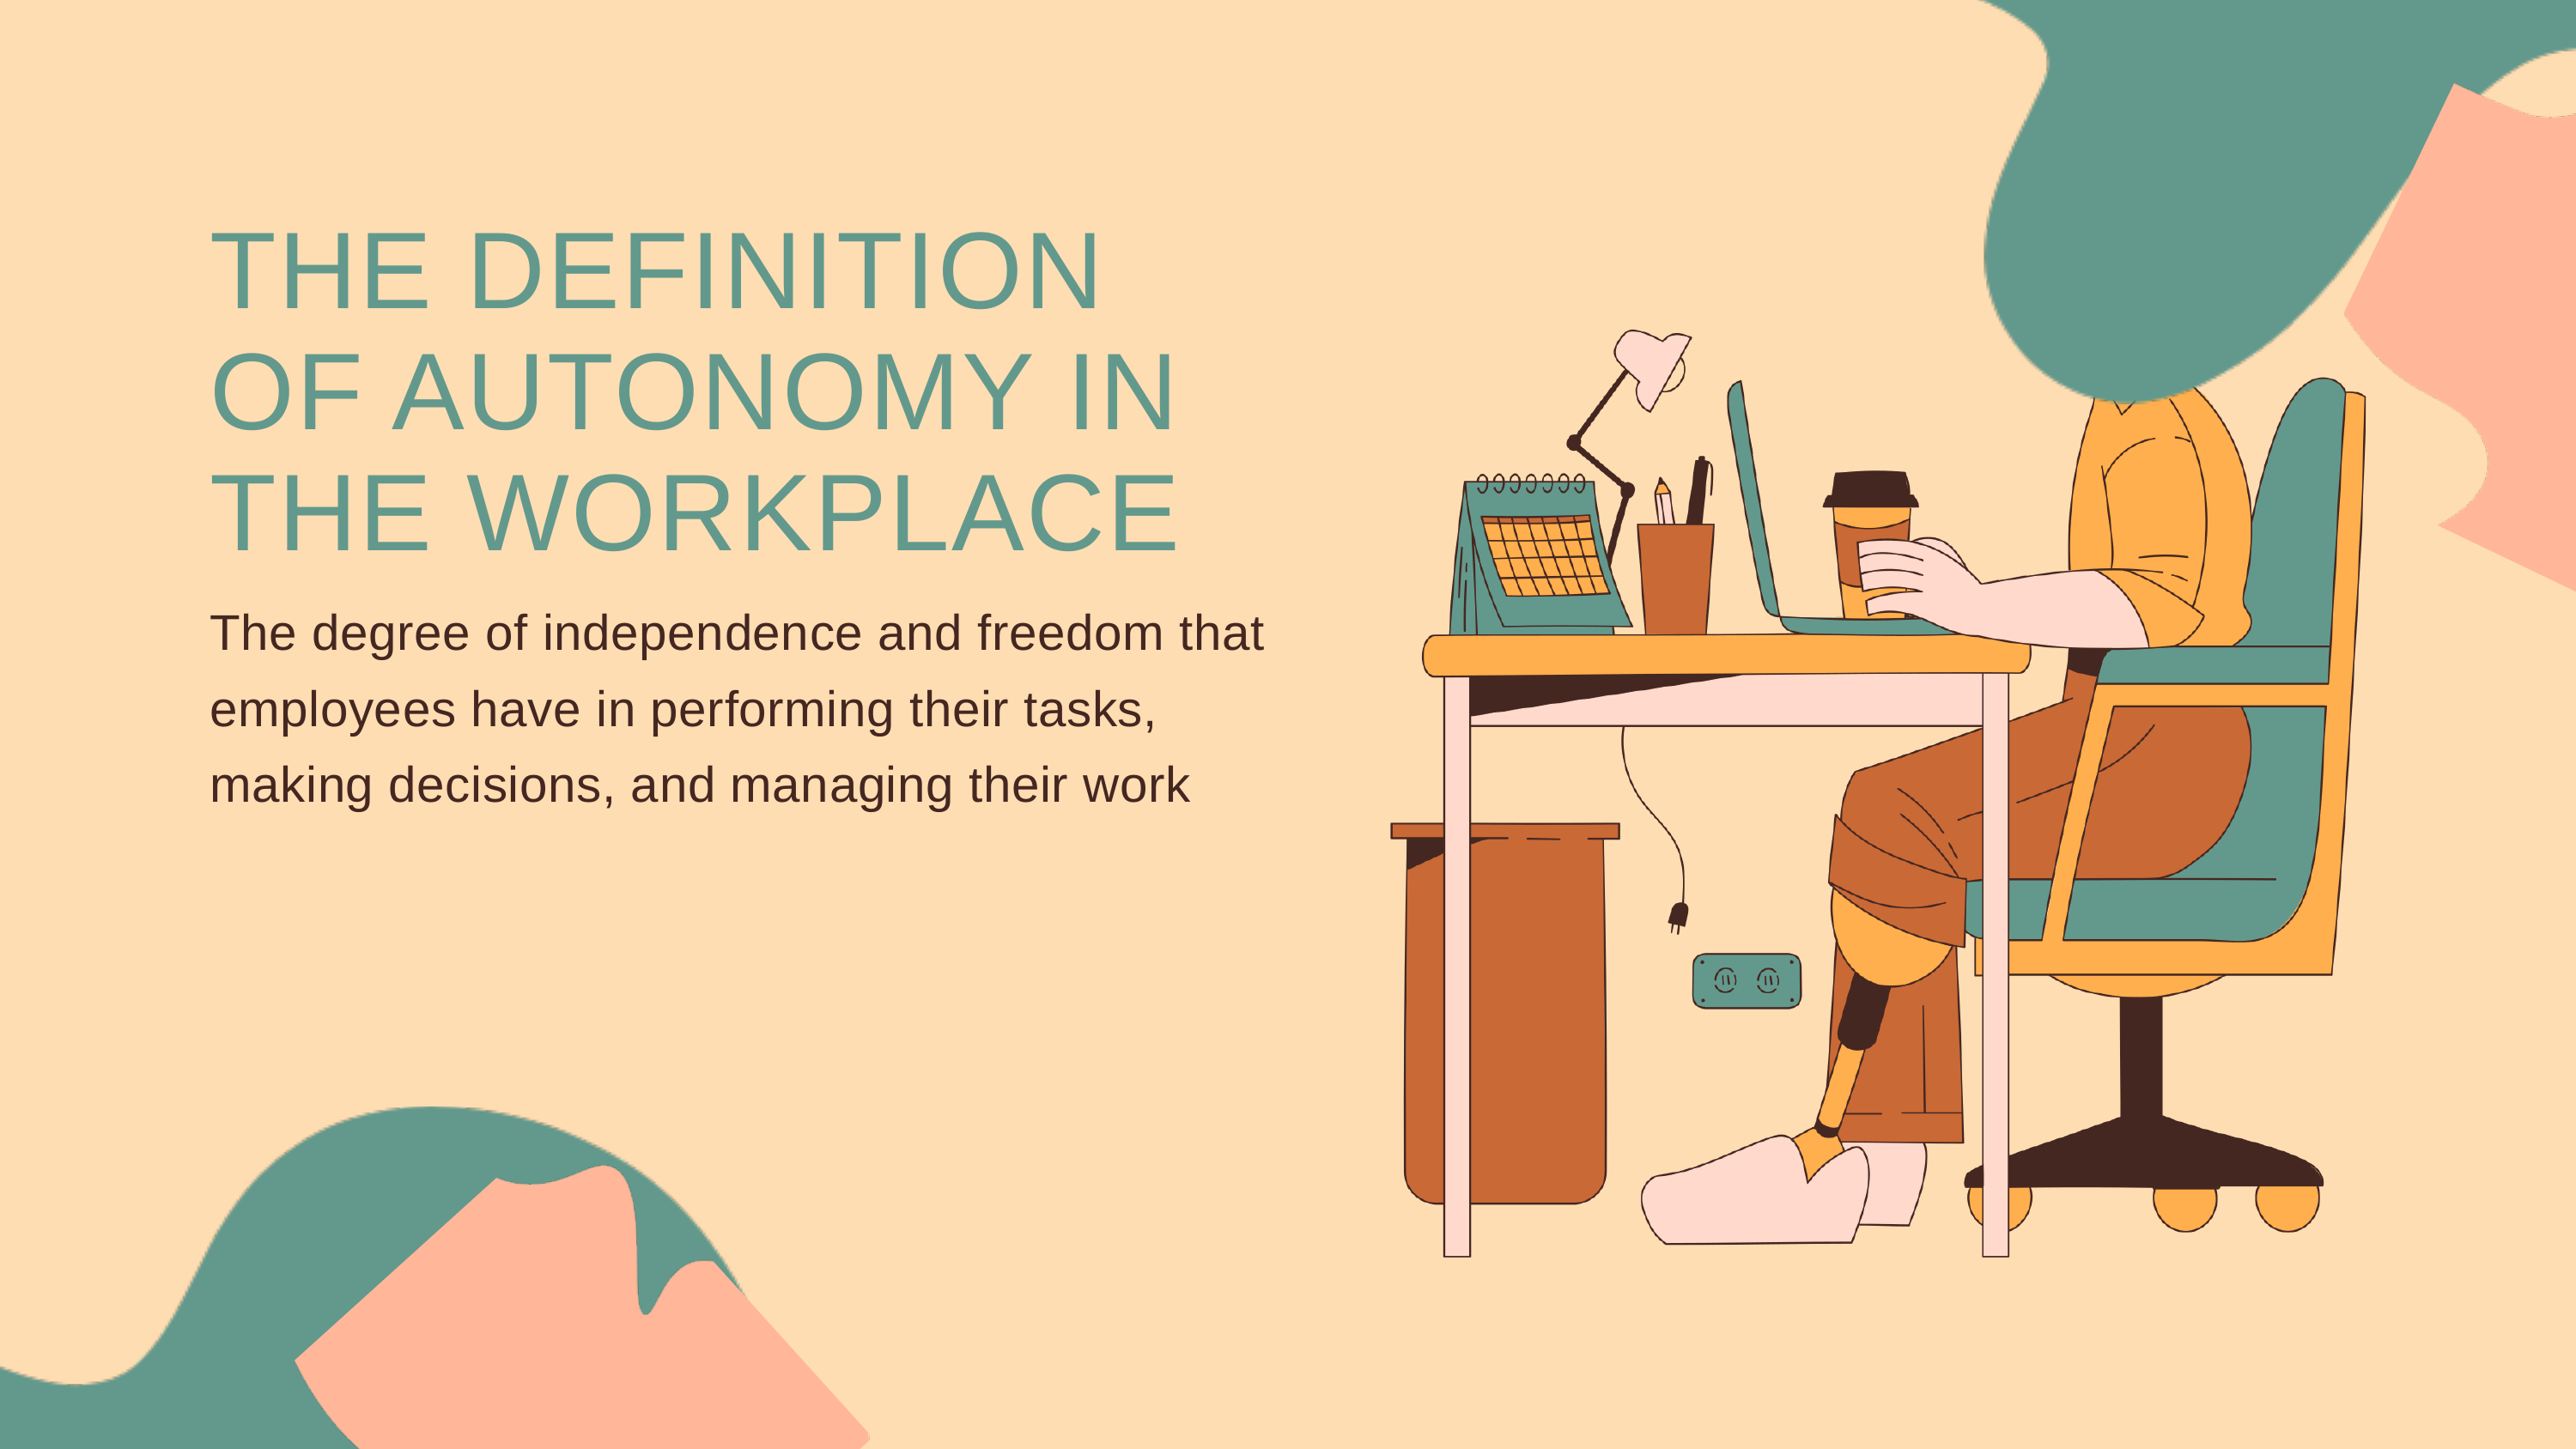

THE DEFINITION OF AUTONOMY IN THE WORKPLACE
The degree of independence and freedom that employees have in performing their tasks, making decisions, and managing their work